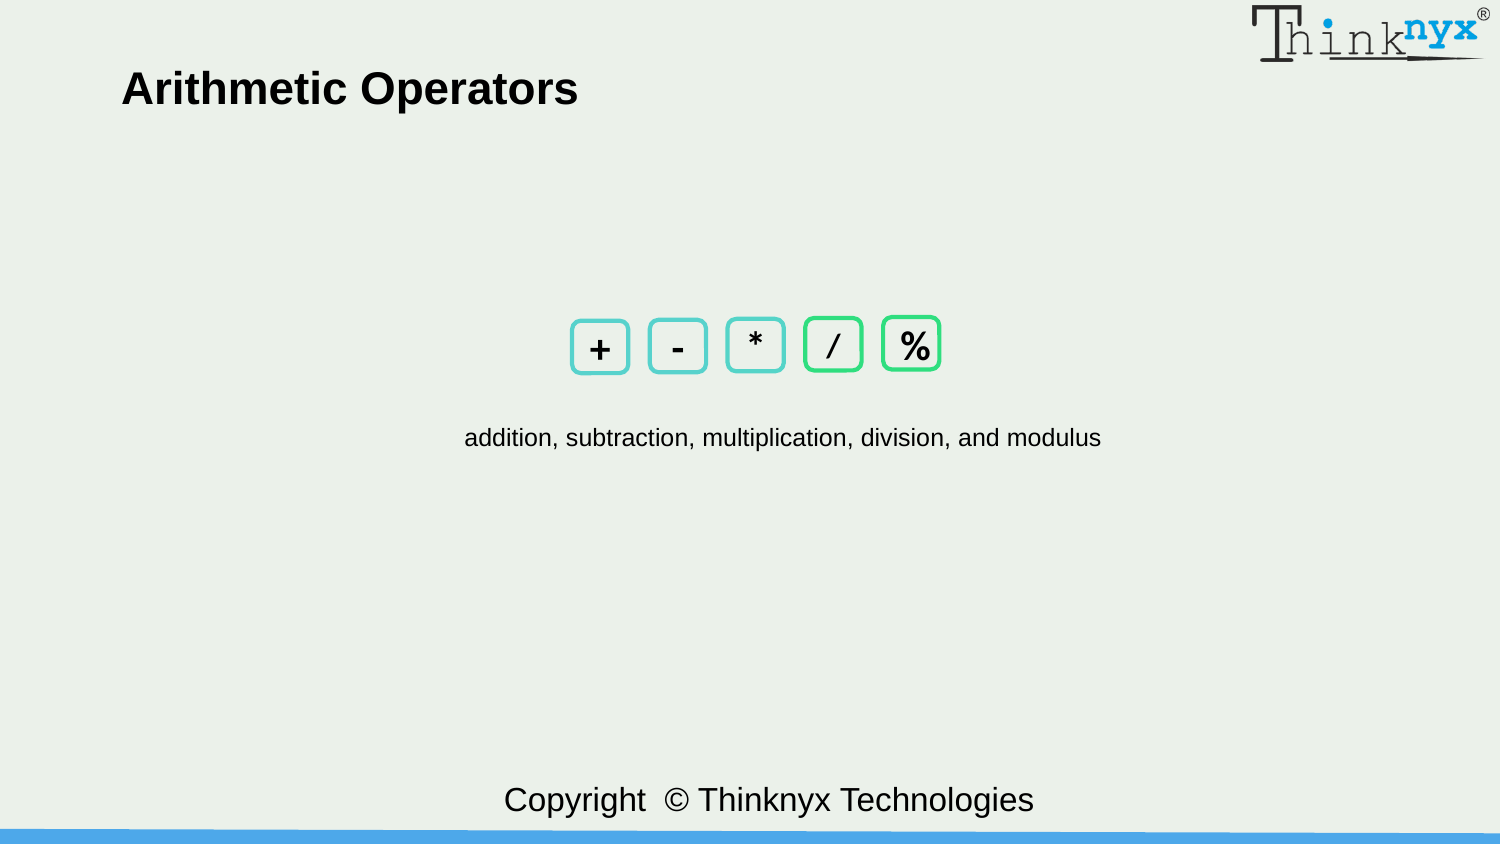

Arithmetic Operators

%
/
*
-
+
addition, subtraction, multiplication, division, and modulus